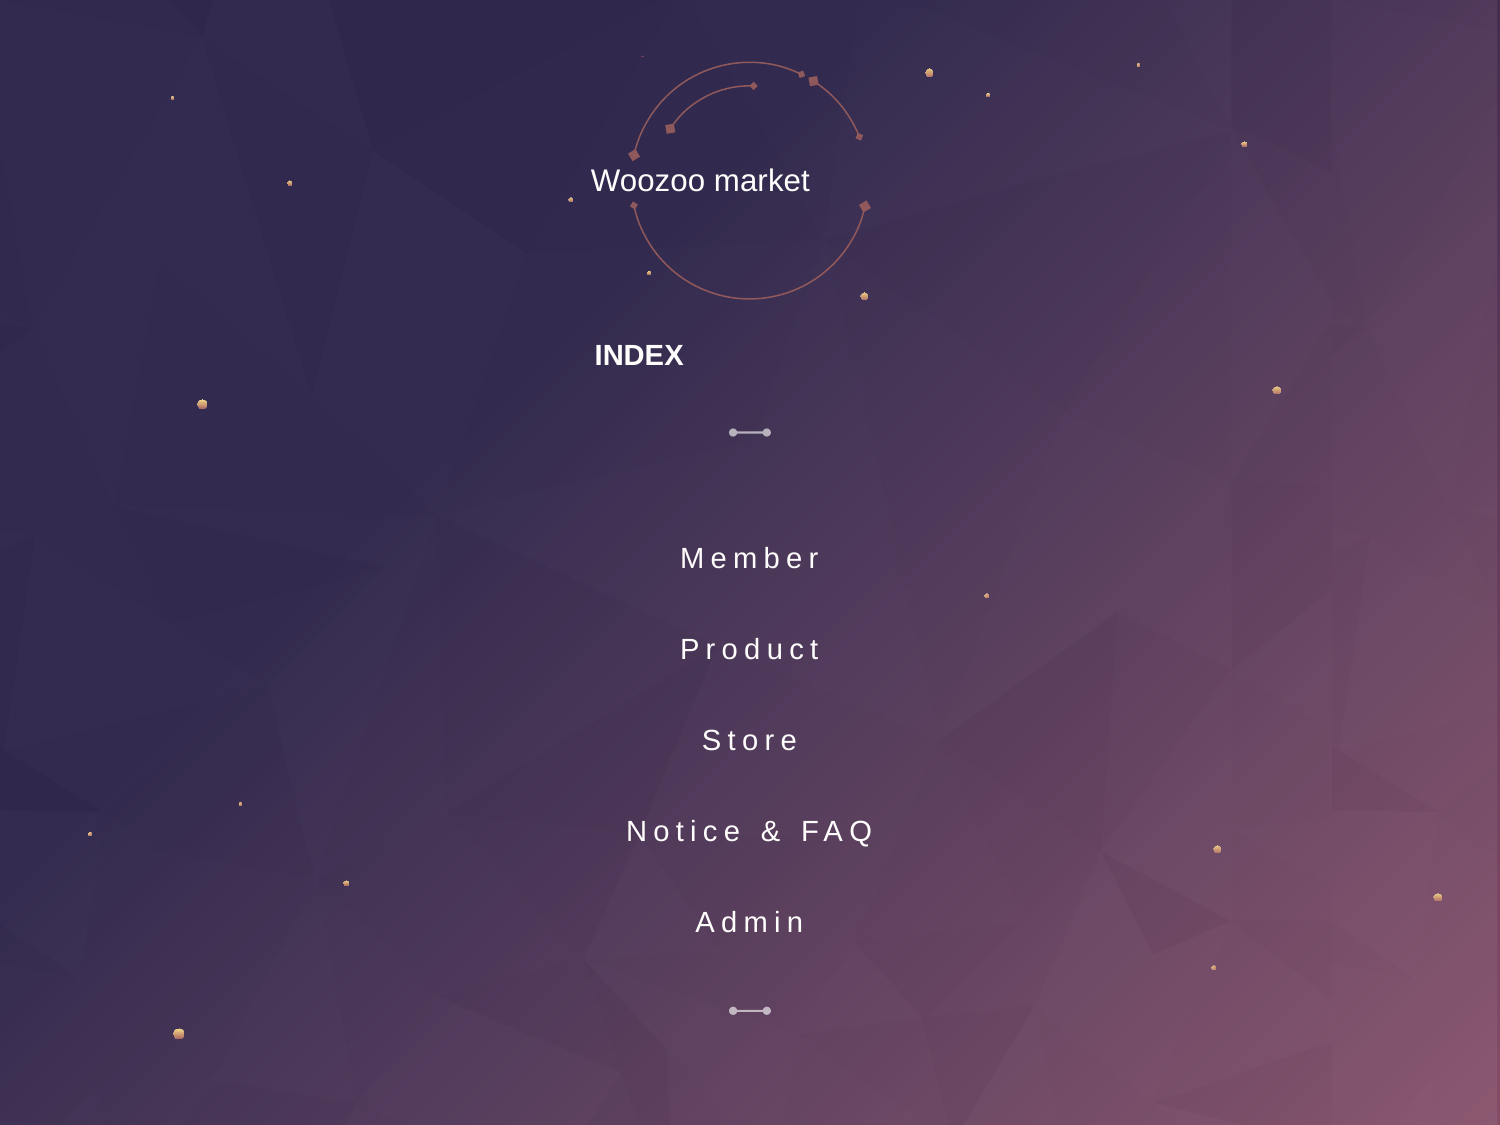

# Woozoo market
INDEX
Member
Product
Store
Notice & FAQ
Admin